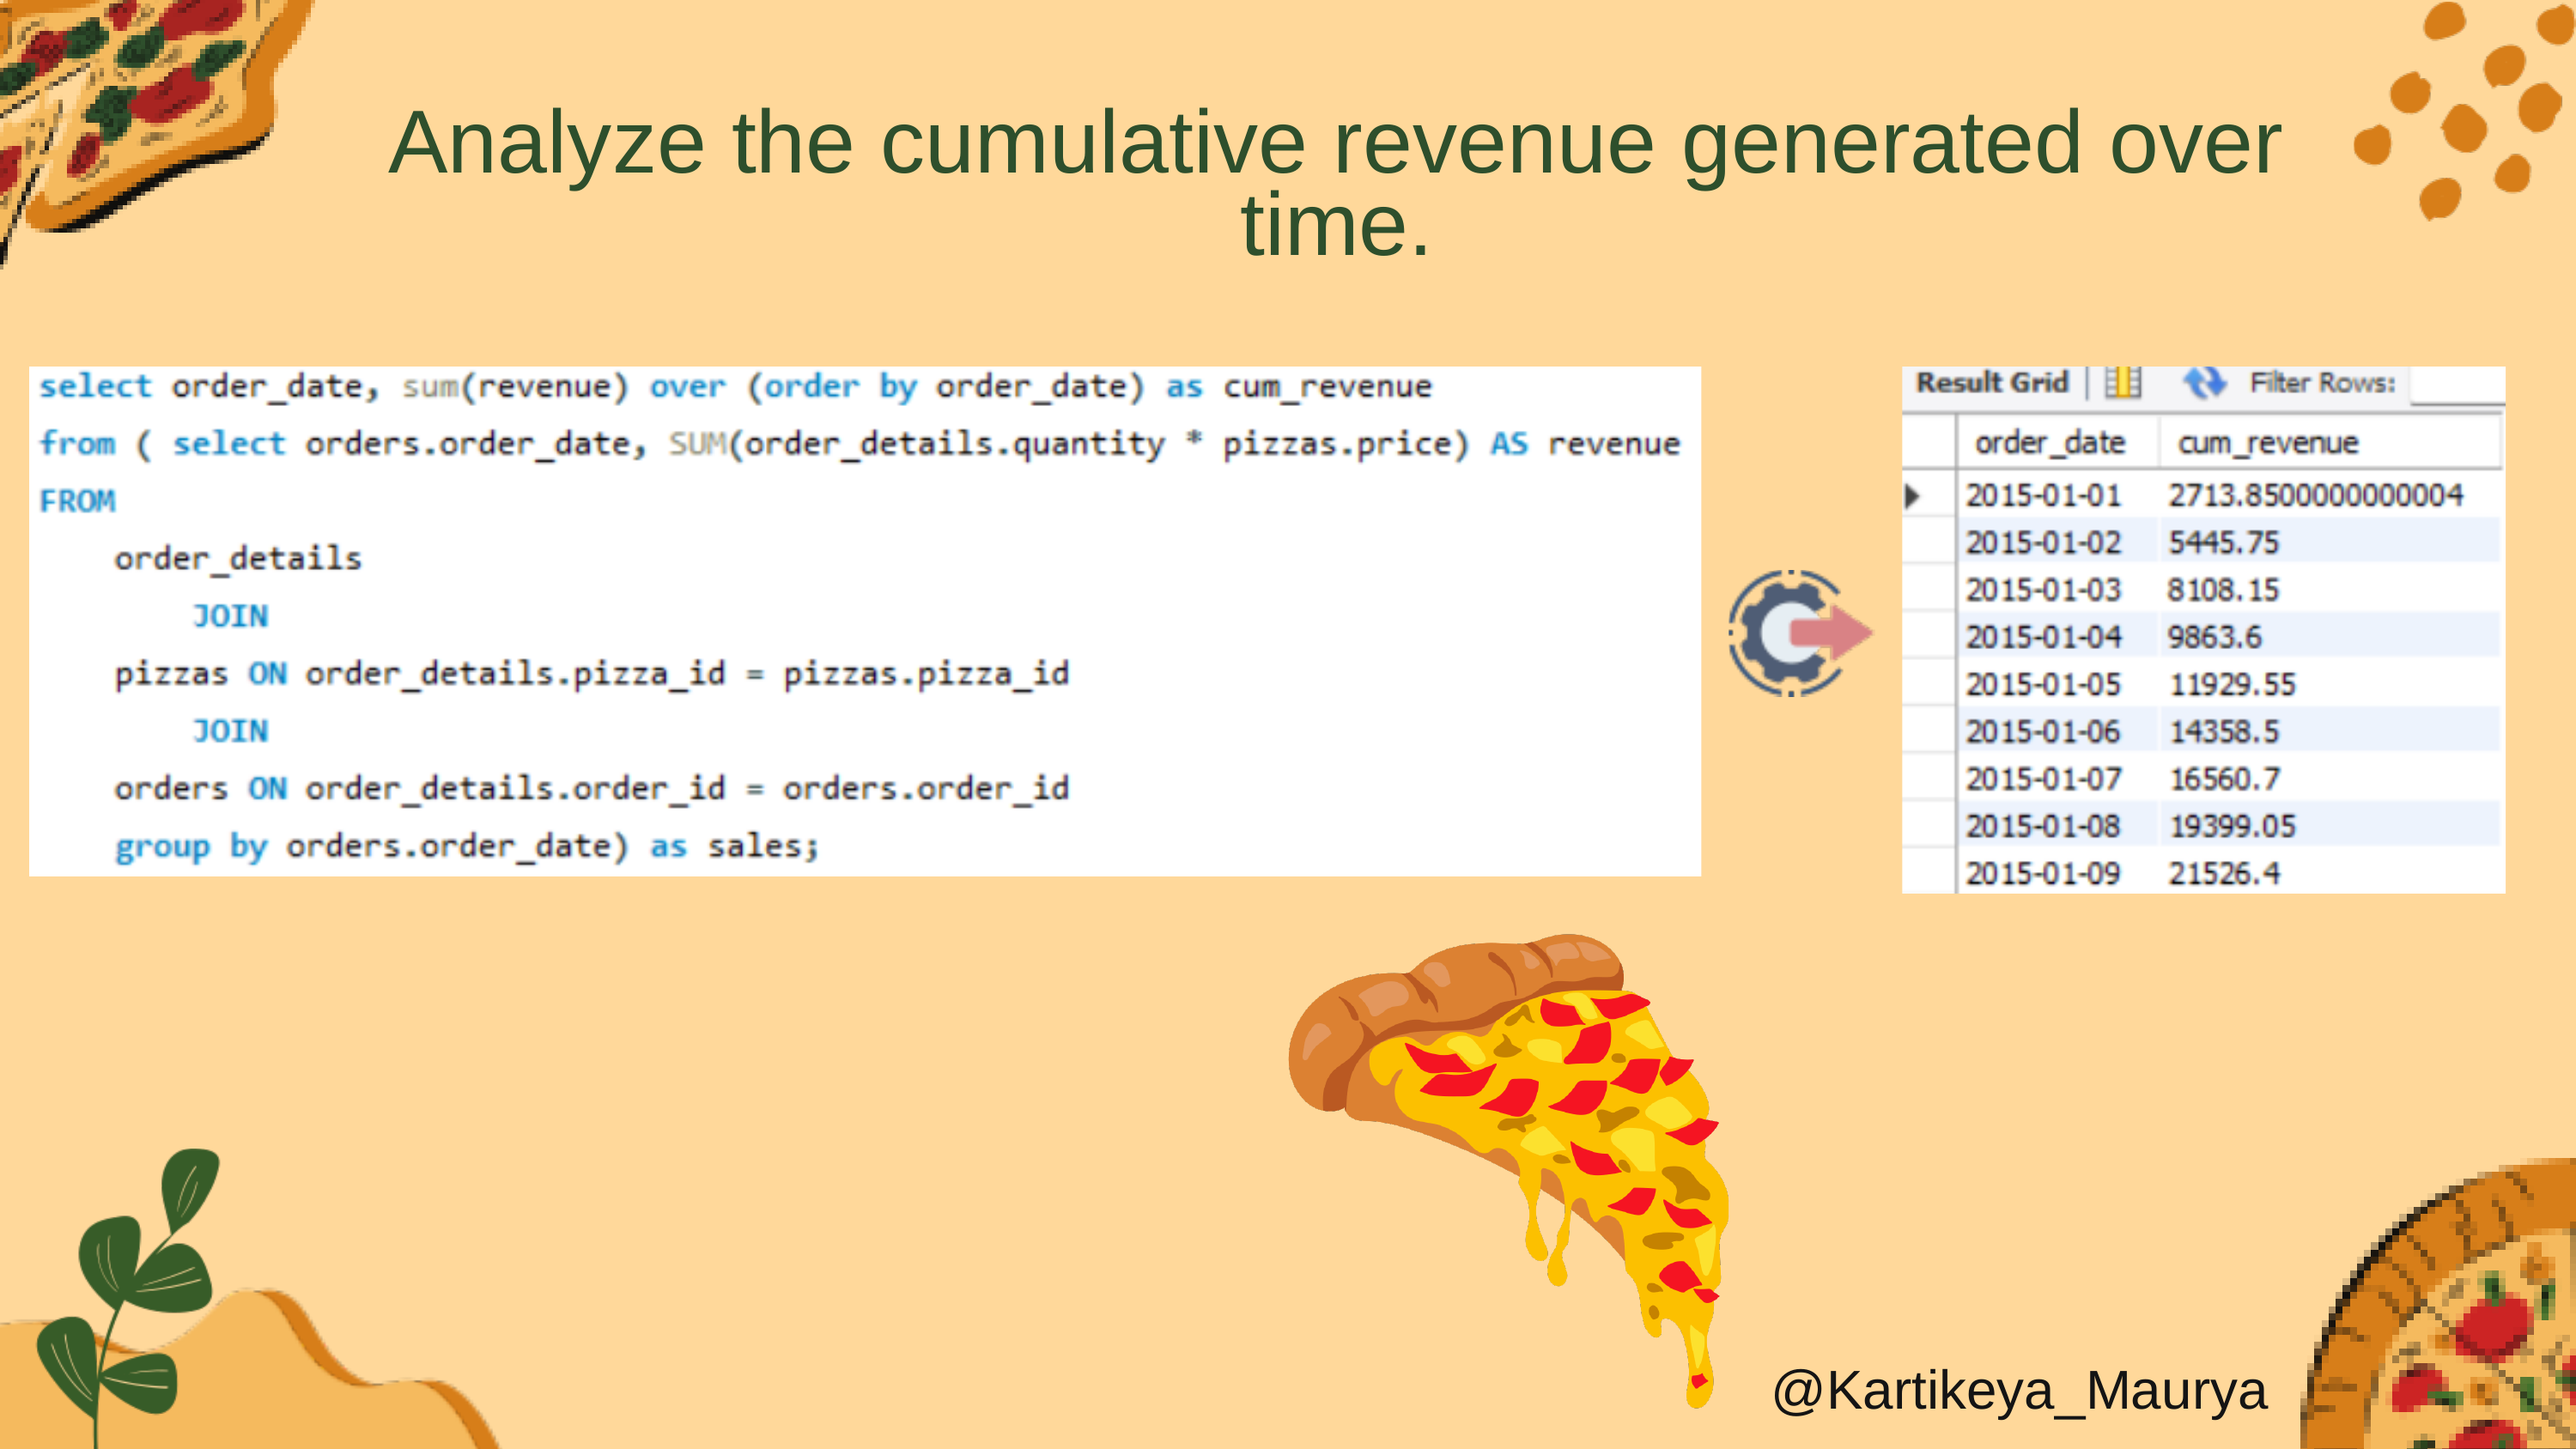

Analyze the cumulative revenue generated over time.

@Kartikeya_Maurya